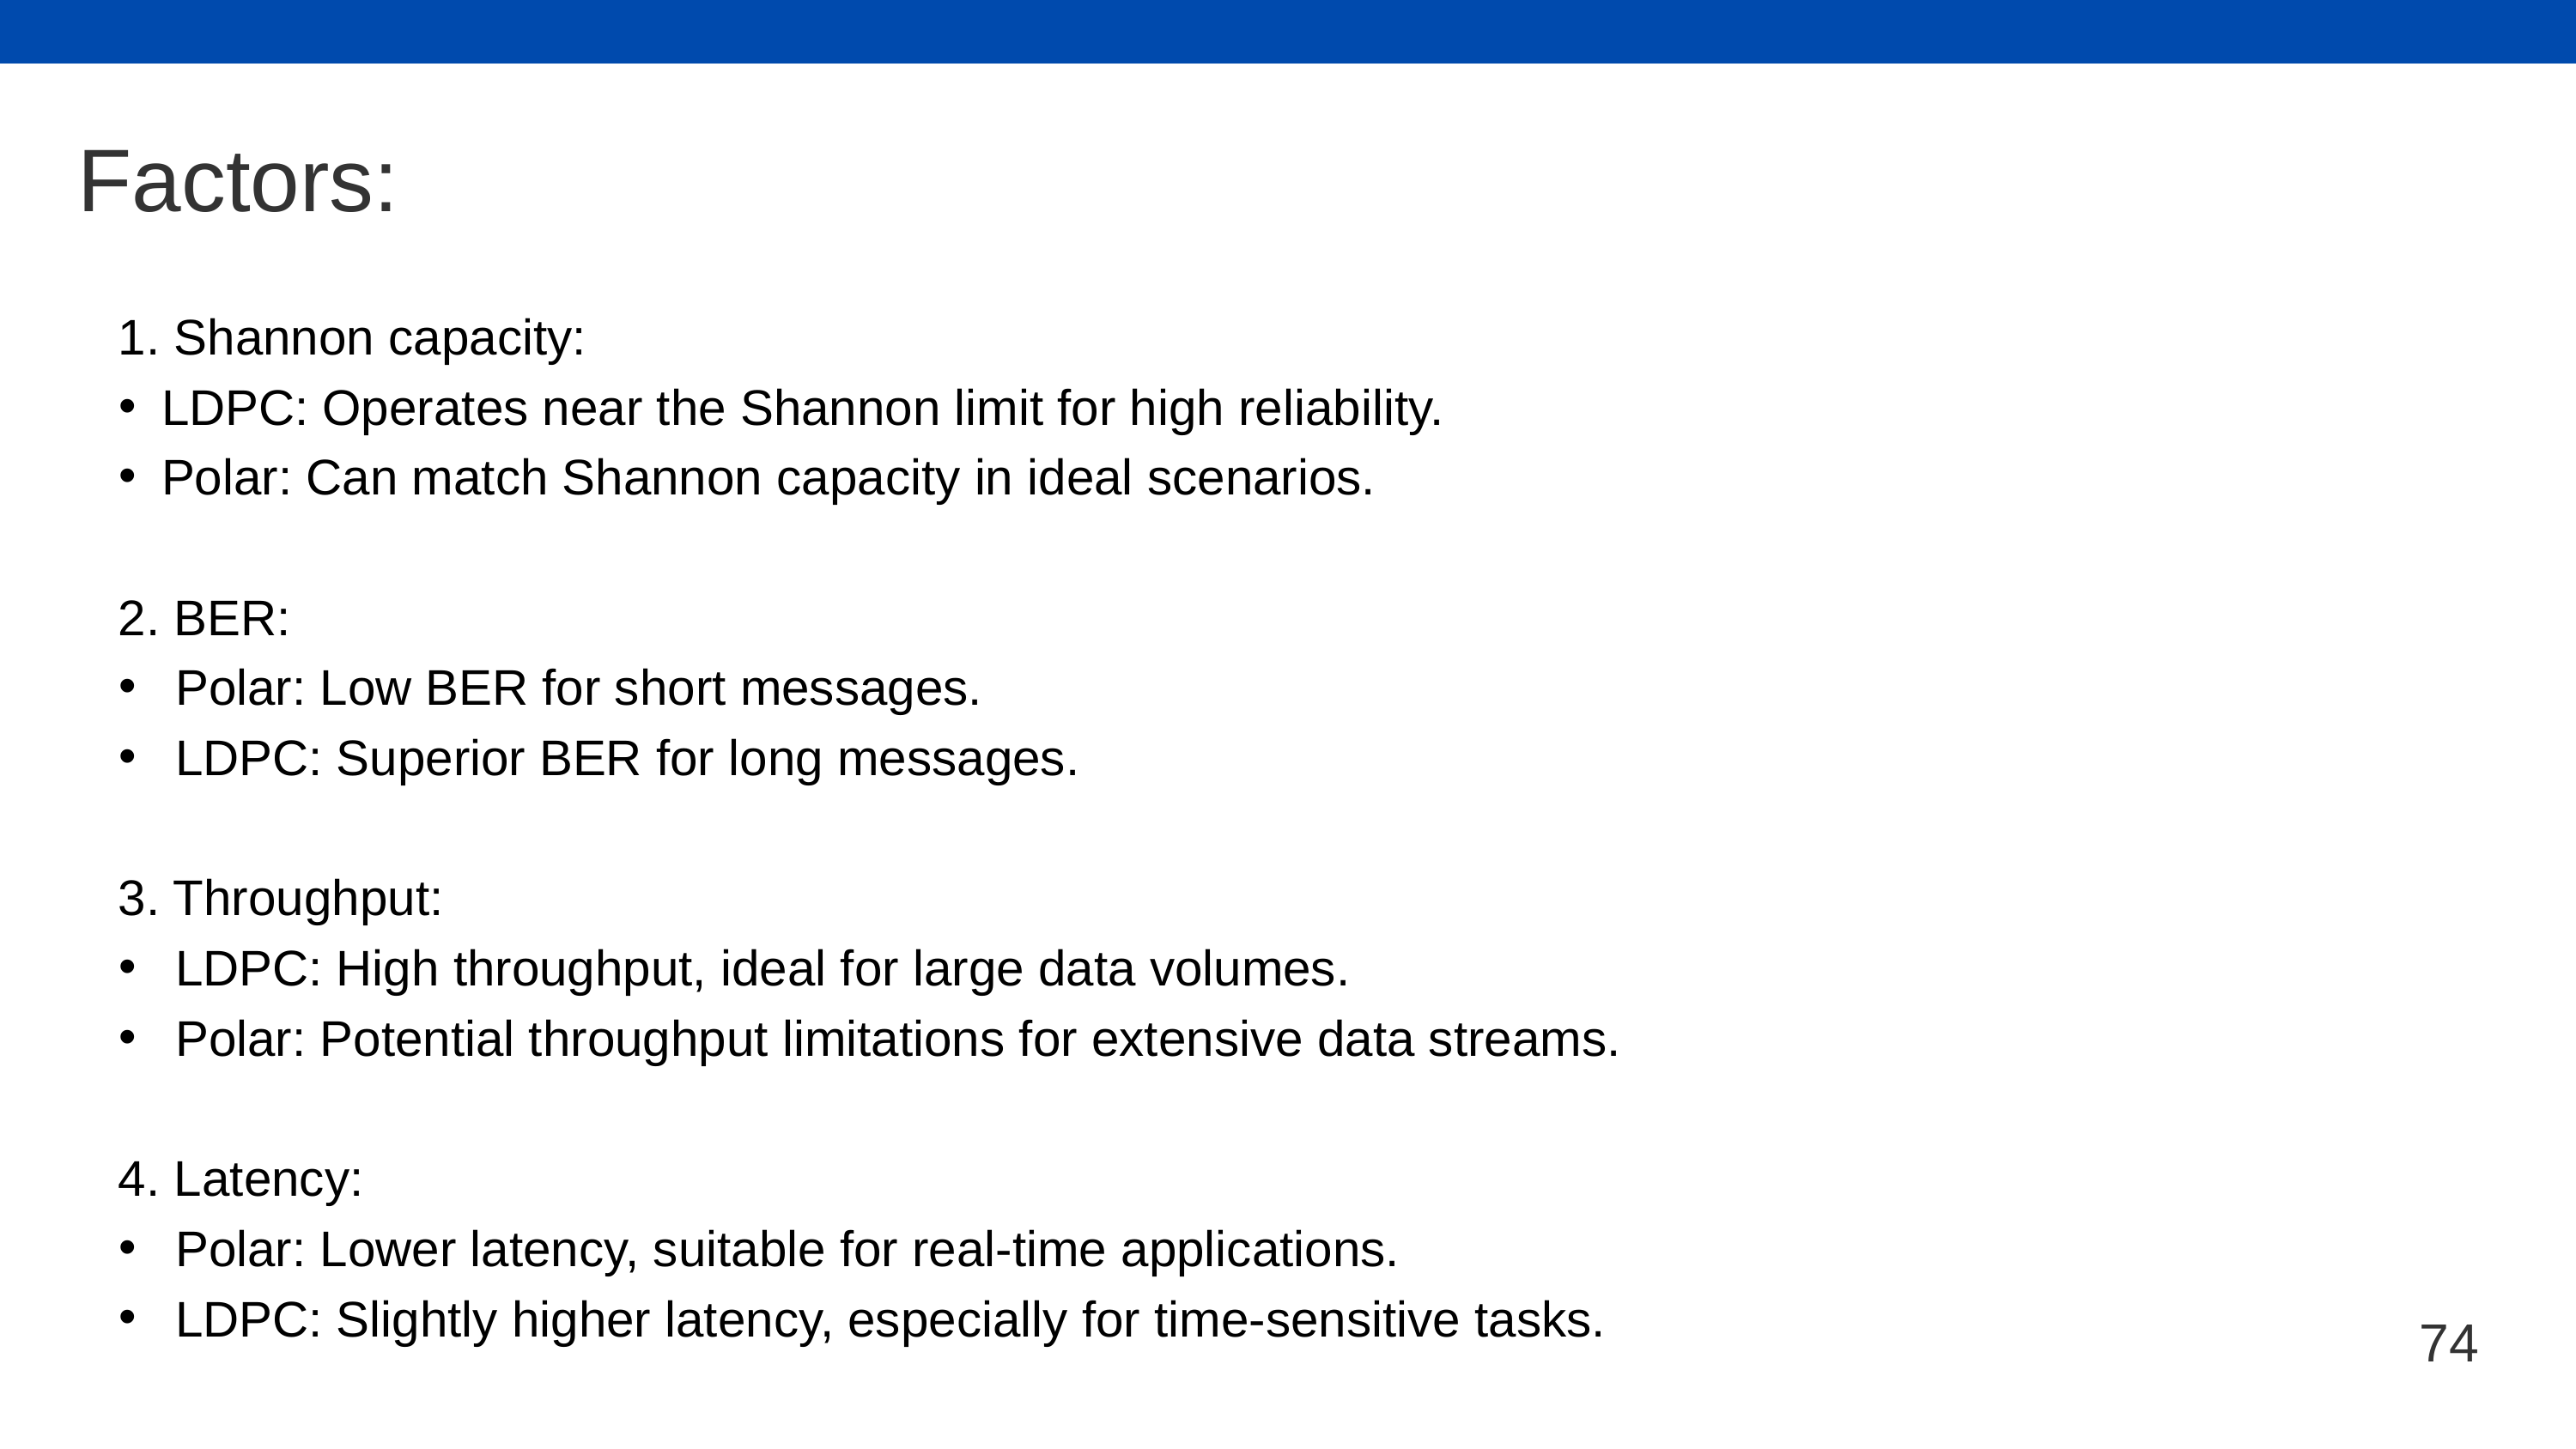

Factors:
   1. Shannon capacity:
LDPC: Operates near the Shannon limit for high reliability.
Polar: Can match Shannon capacity in ideal scenarios.

   2. BER:
 Polar: Low BER for short messages.
 LDPC: Superior BER for long messages.

   3. Throughput:
 LDPC: High throughput, ideal for large data volumes.
 Polar: Potential throughput limitations for extensive data streams.

   4. Latency:
 Polar: Lower latency, suitable for real-time applications.
 LDPC: Slightly higher latency, especially for time-sensitive tasks.
74